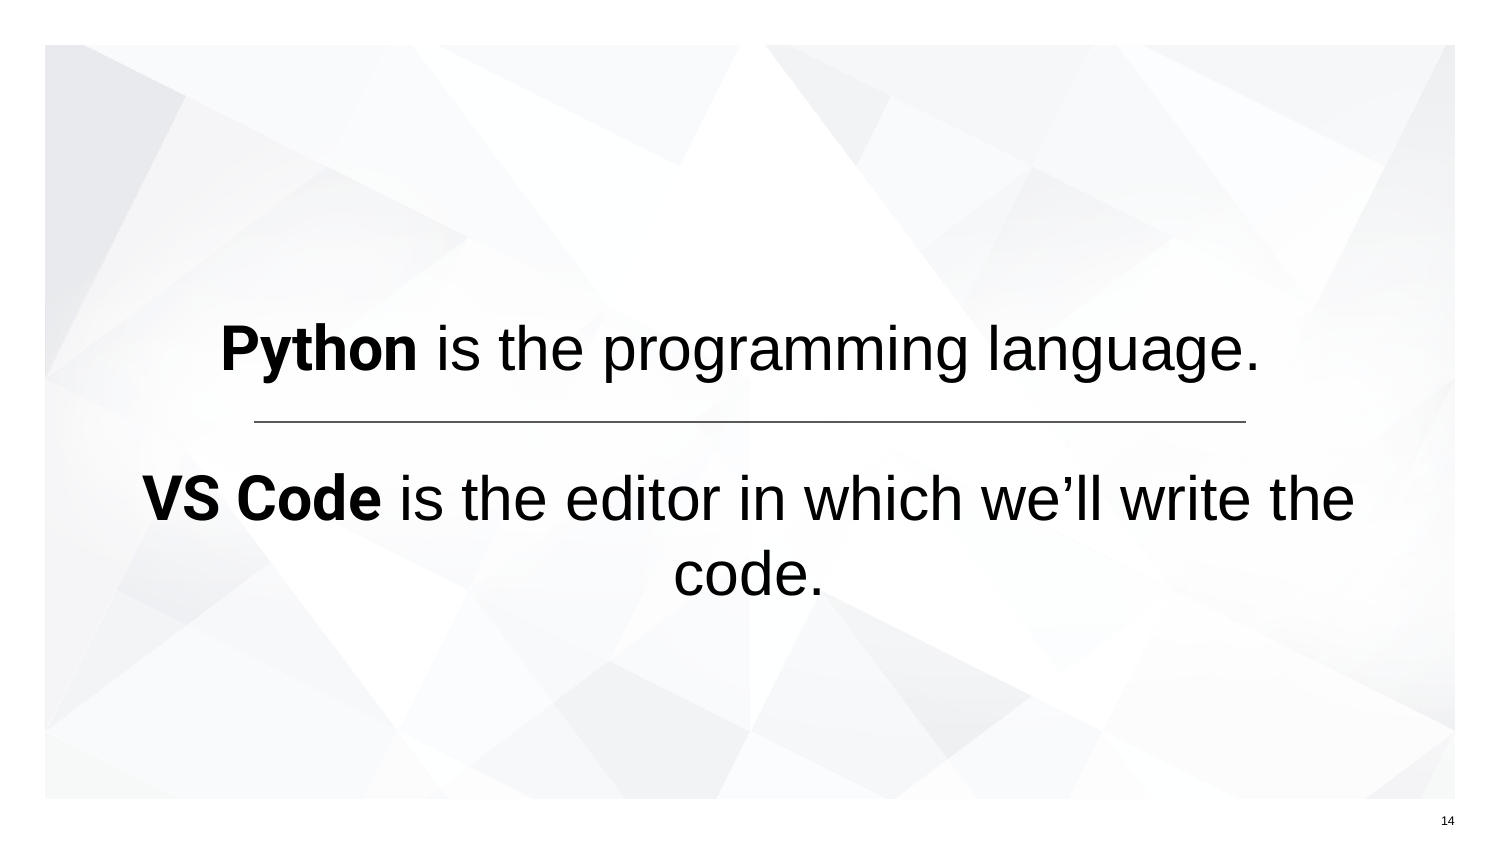

# Python is the programming language.
VS Code is the editor in which we’ll write the code.

14